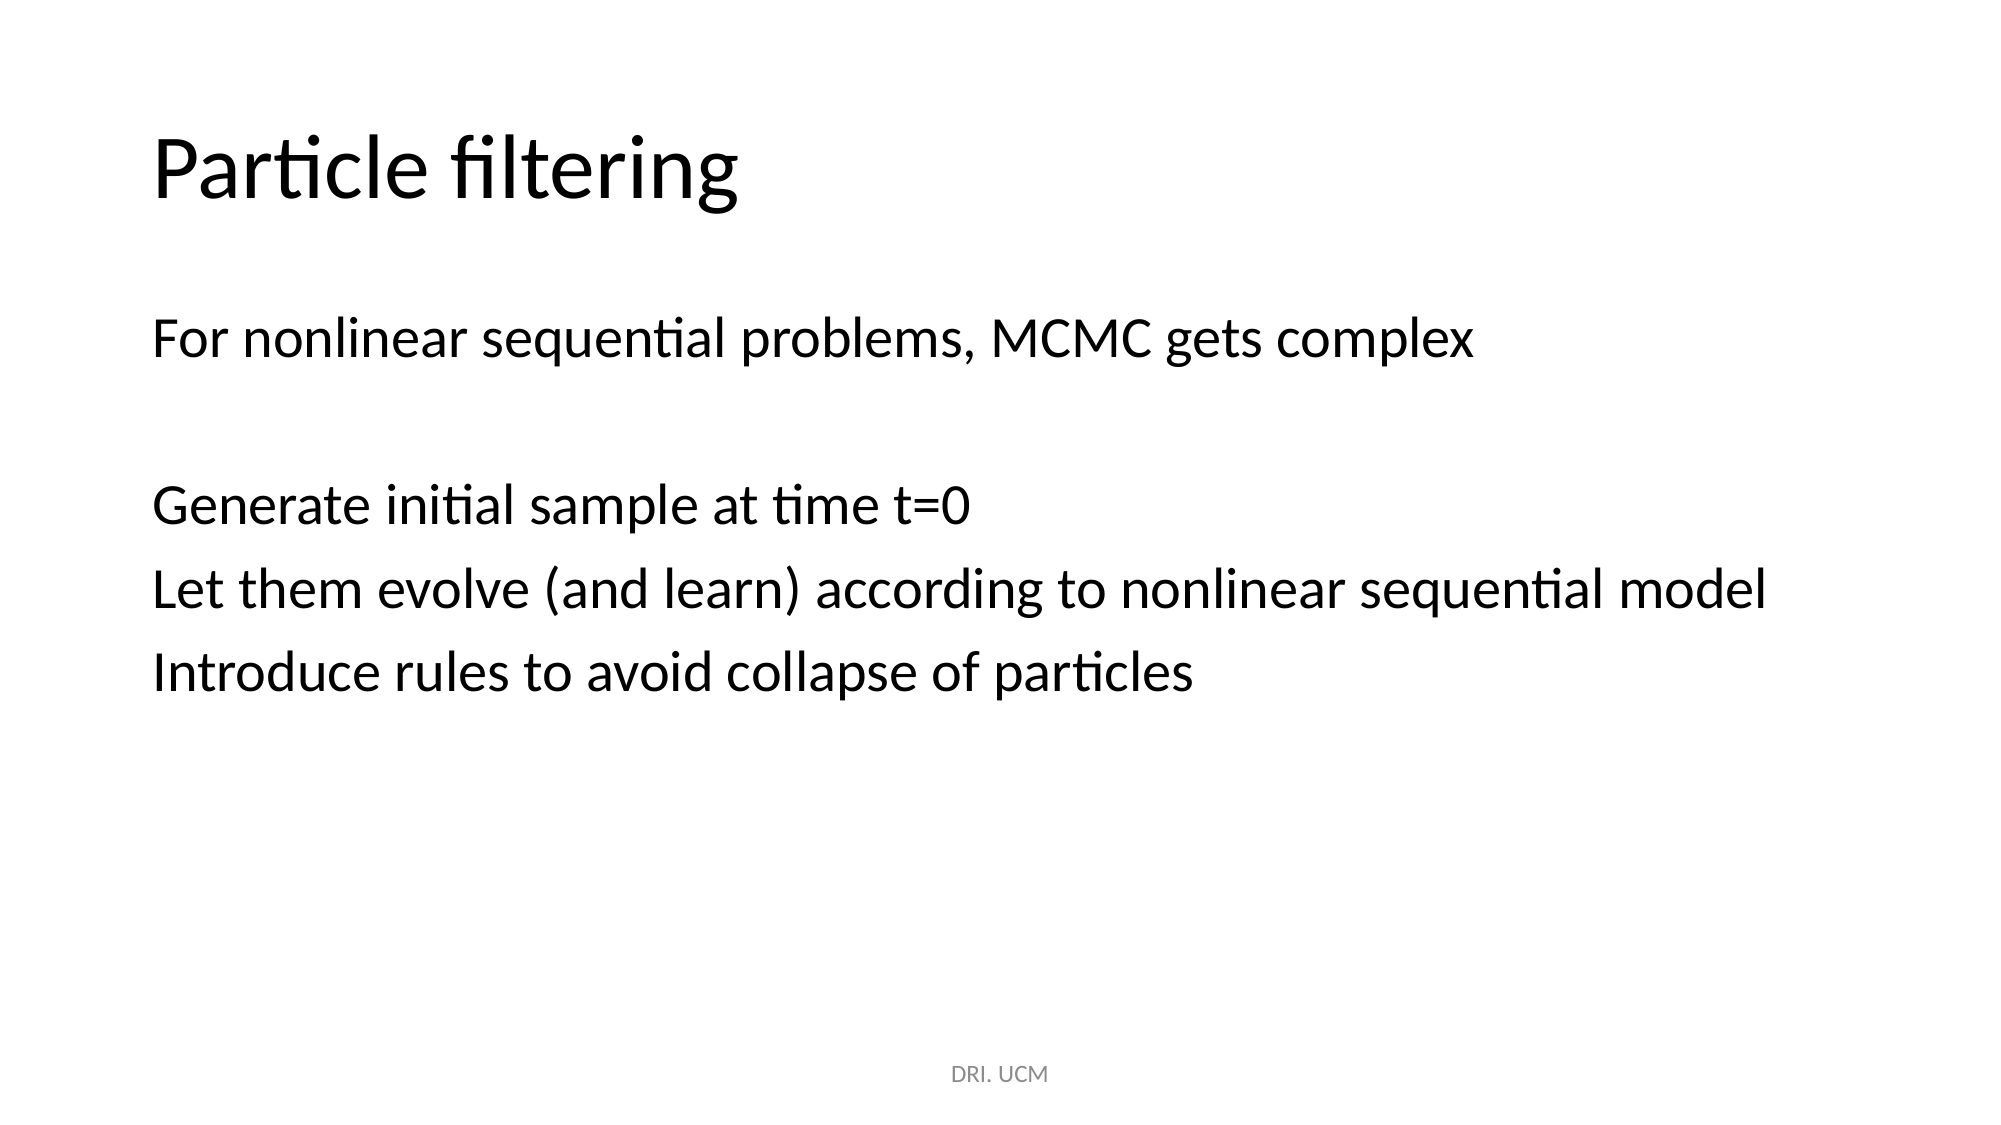

# Particle filtering
For nonlinear sequential problems, MCMC gets complex

Generate initial sample at time t=0
Let them evolve (and learn) according to nonlinear sequential model
Introduce rules to avoid collapse of particles

DRI. UCM